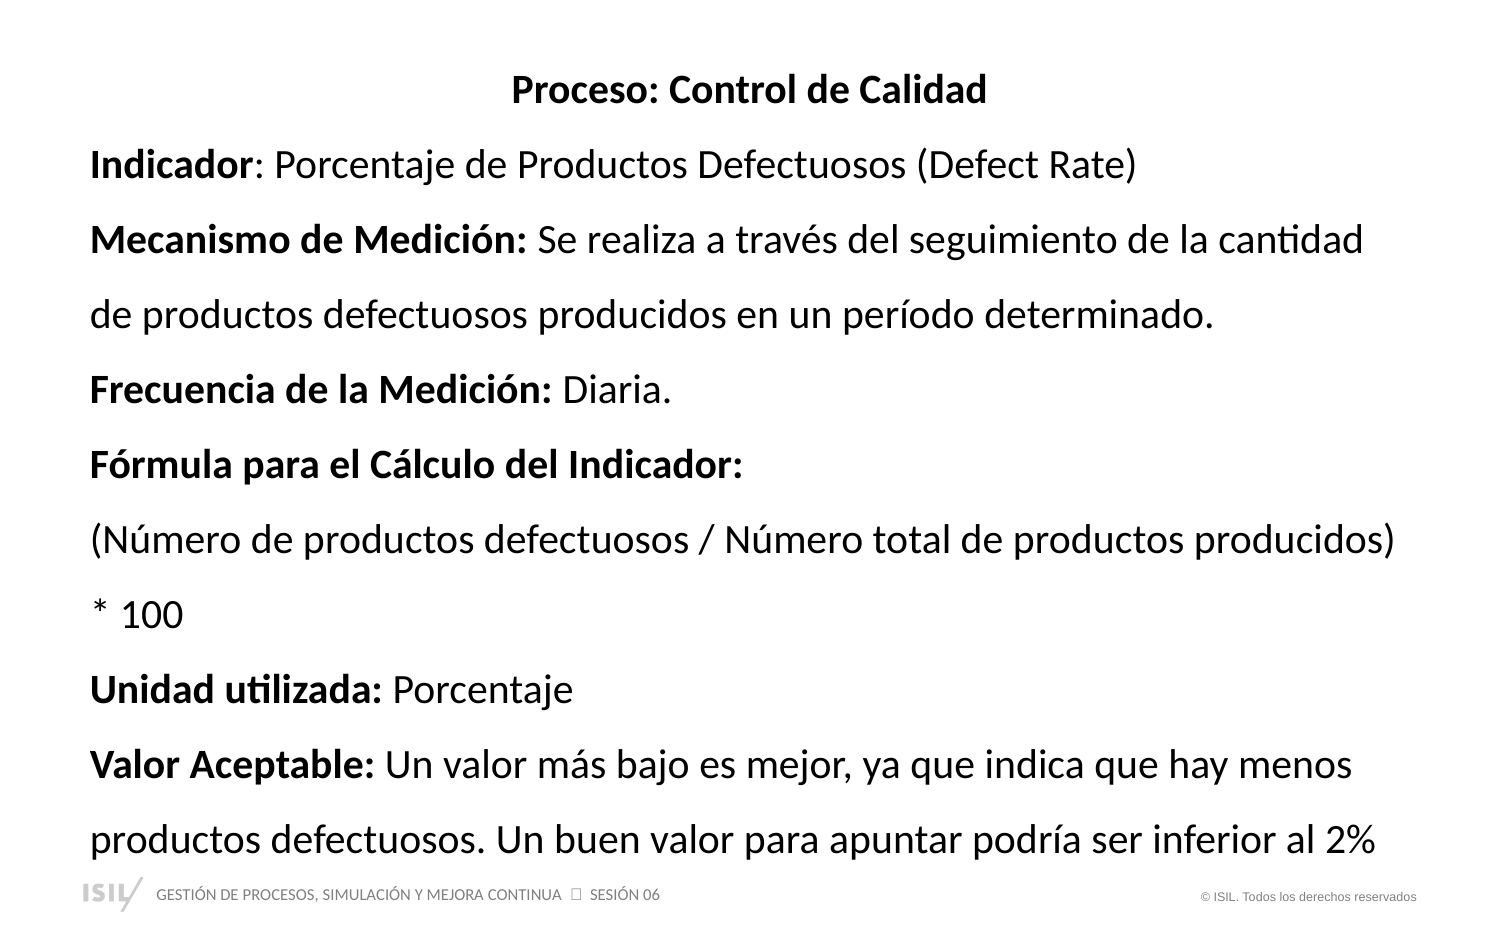

Proceso: Control de Calidad
Indicador: Porcentaje de Productos Defectuosos (Defect Rate)
Mecanismo de Medición: Se realiza a través del seguimiento de la cantidad de productos defectuosos producidos en un período determinado.
Frecuencia de la Medición: Diaria.
Fórmula para el Cálculo del Indicador:
(Número de productos defectuosos / Número total de productos producidos) * 100
Unidad utilizada: Porcentaje
Valor Aceptable: Un valor más bajo es mejor, ya que indica que hay menos productos defectuosos. Un buen valor para apuntar podría ser inferior al 2%